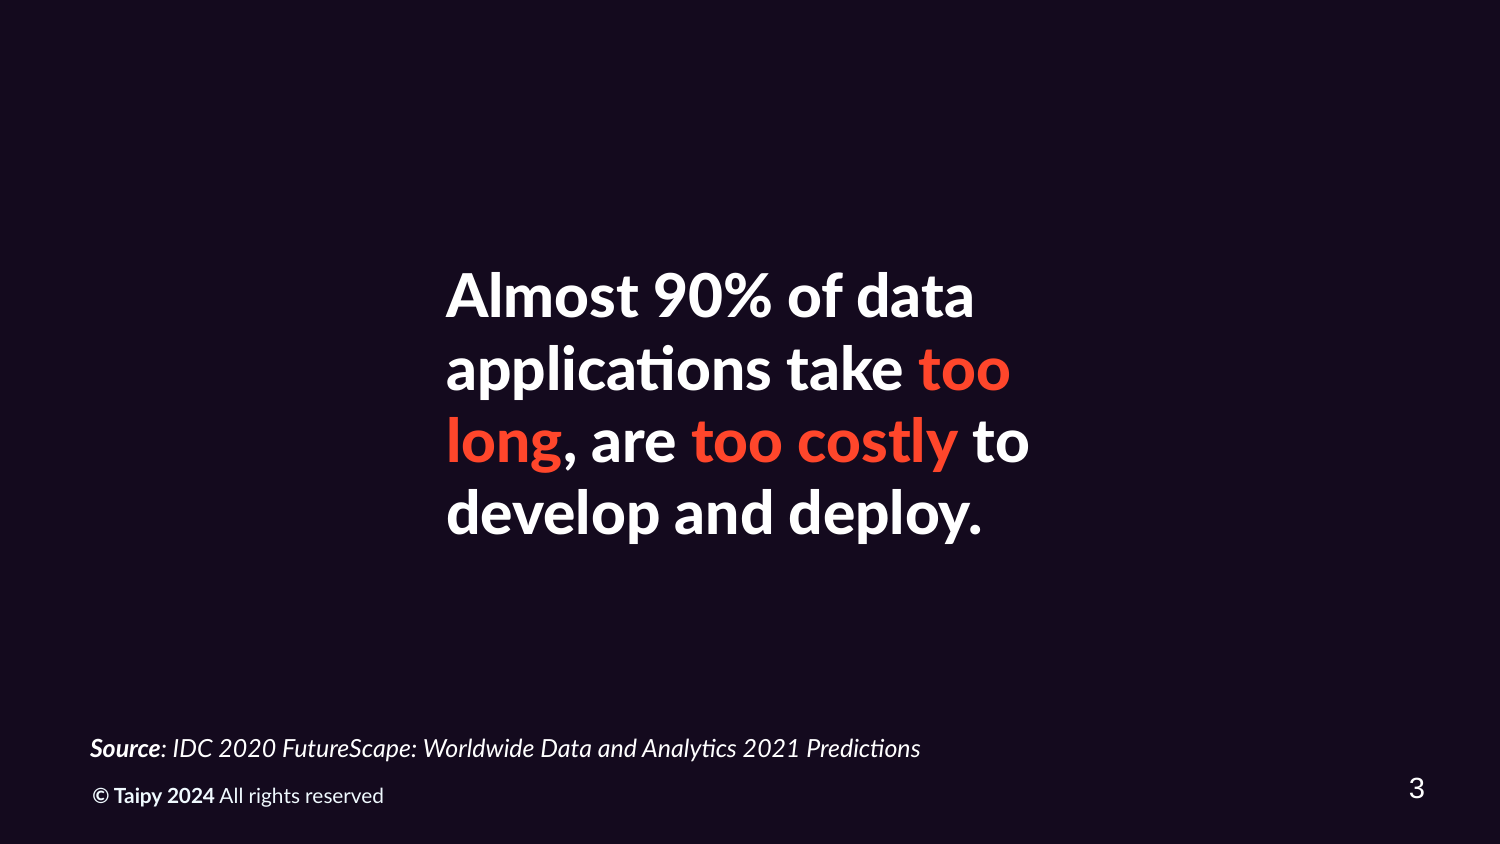

Almost 90% of data applications take too long, are too costly to develop and deploy.
Source: IDC 2020 FutureScape: Worldwide Data and Analytics 2021 Predictions
3